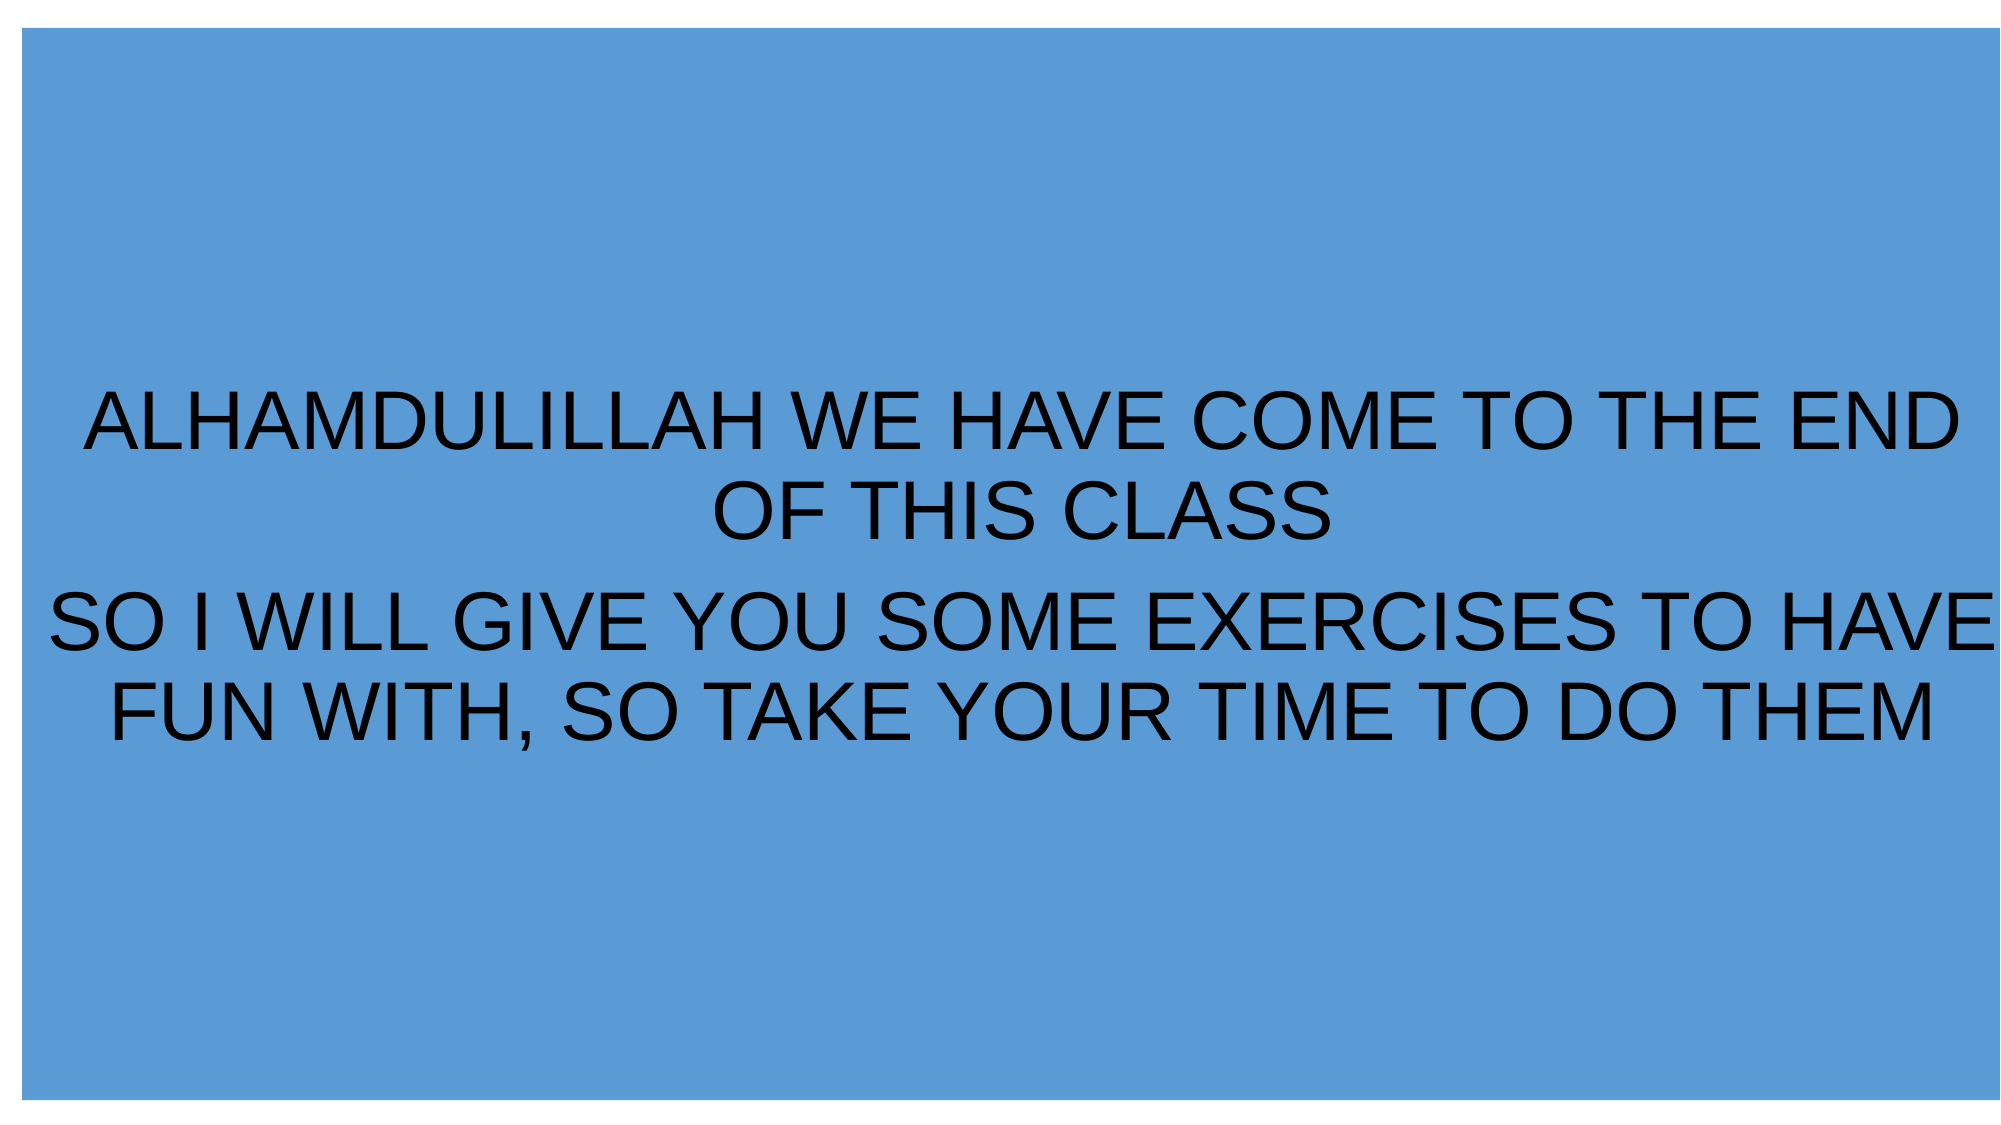

ALHAMDULILLAH WE HAVE COME TO THE END OF THIS CLASS
SO I WILL GIVE YOU SOME EXERCISES TO HAVE FUN WITH, SO TAKE YOUR TIME TO DO THEM